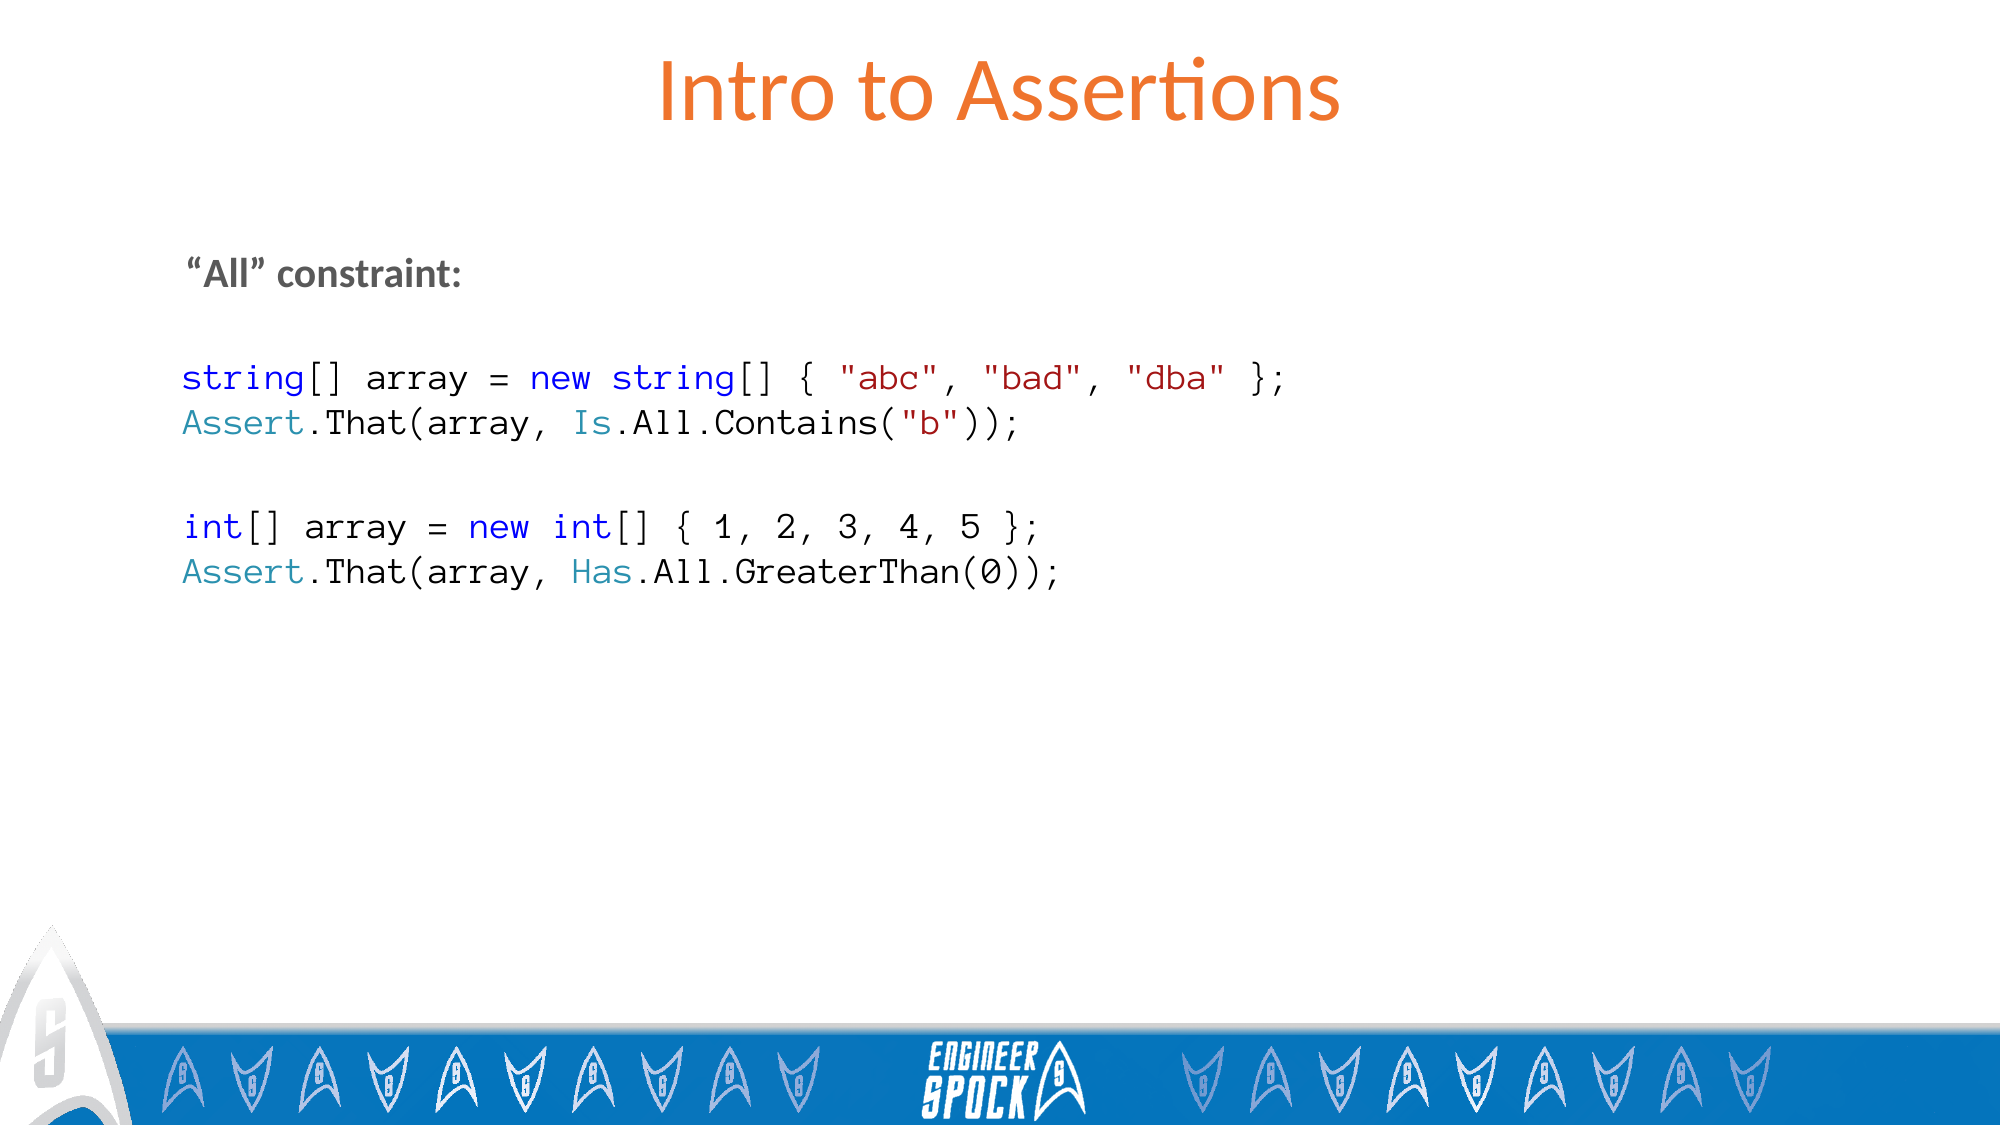

# Intro to Assertions
“All” constraint:
string[] array = new string[] { "abc", "bad", "dba" };
Assert.That(array, Is.All.Contains("b"));
int[] array = new int[] { 1, 2, 3, 4, 5 };
Assert.That(array, Has.All.GreaterThan(0));